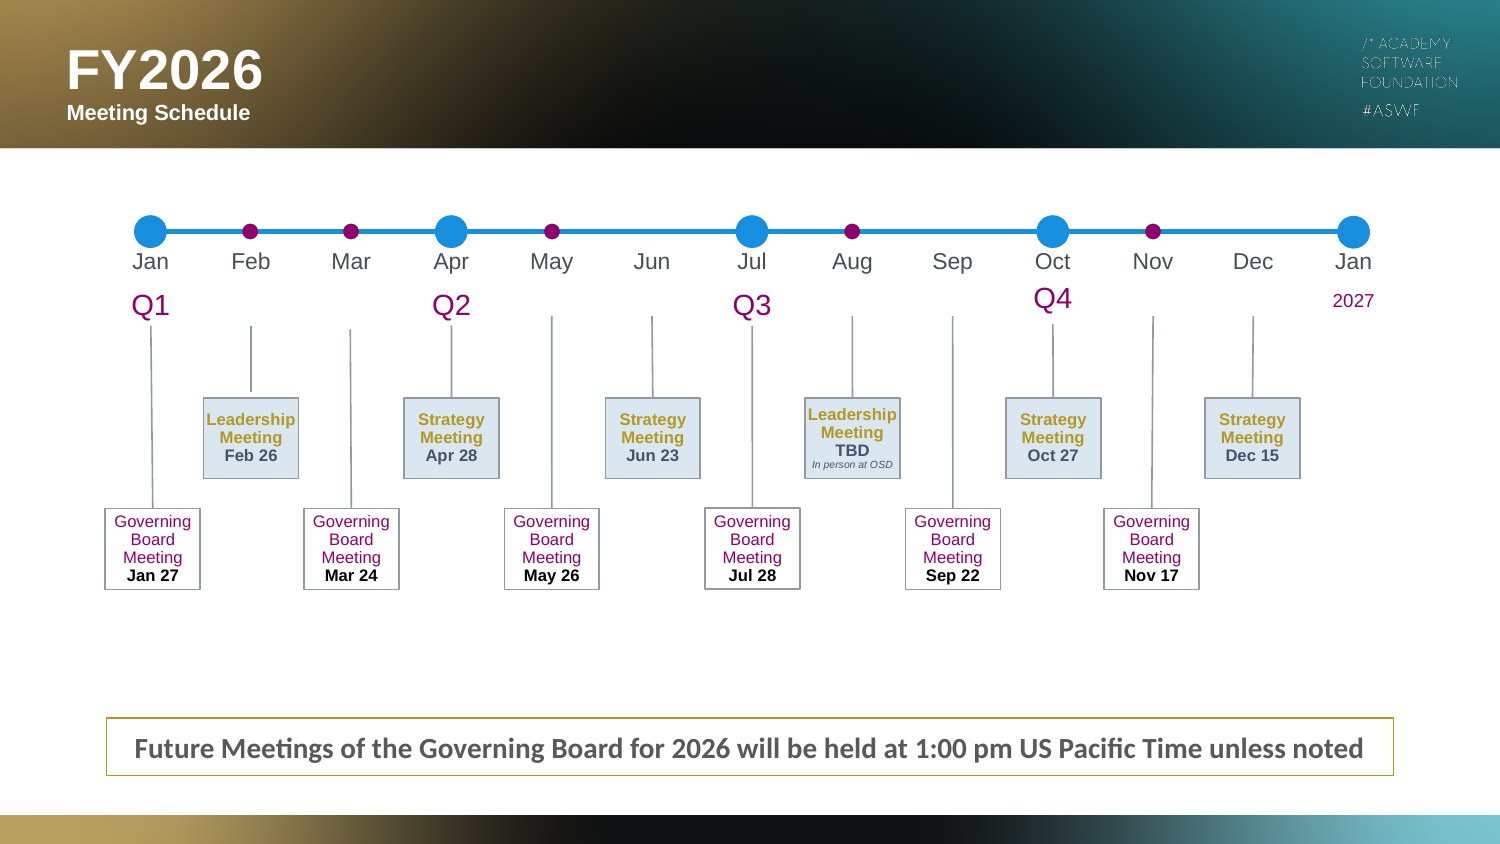

# FY2026
Meeting Schedule

May
Jun
Aug
Sep
Nov
Dec
Jan
Mar
Jan
Feb
Apr
Jul
Oct
Q4
2027
Q1
Q2
Q3
Leadership Meeting
Feb 26
Strategy Meeting
Apr 28
Strategy Meeting
Jun 23
Leadership Meeting
TBD
In person at OSD
Strategy Meeting
Oct 27
Strategy Meeting
Dec 15
Governing Board Meeting
Jul 28
Governing Board Meeting
Jan 27
Governing Board Meeting
Mar 24
Governing Board Meeting
May 26
Governing Board Meeting
Sep 22
Governing Board Meeting
Nov 17
Future Meetings of the Governing Board for 2026 will be held at 1:00 pm US Pacific Time unless noted